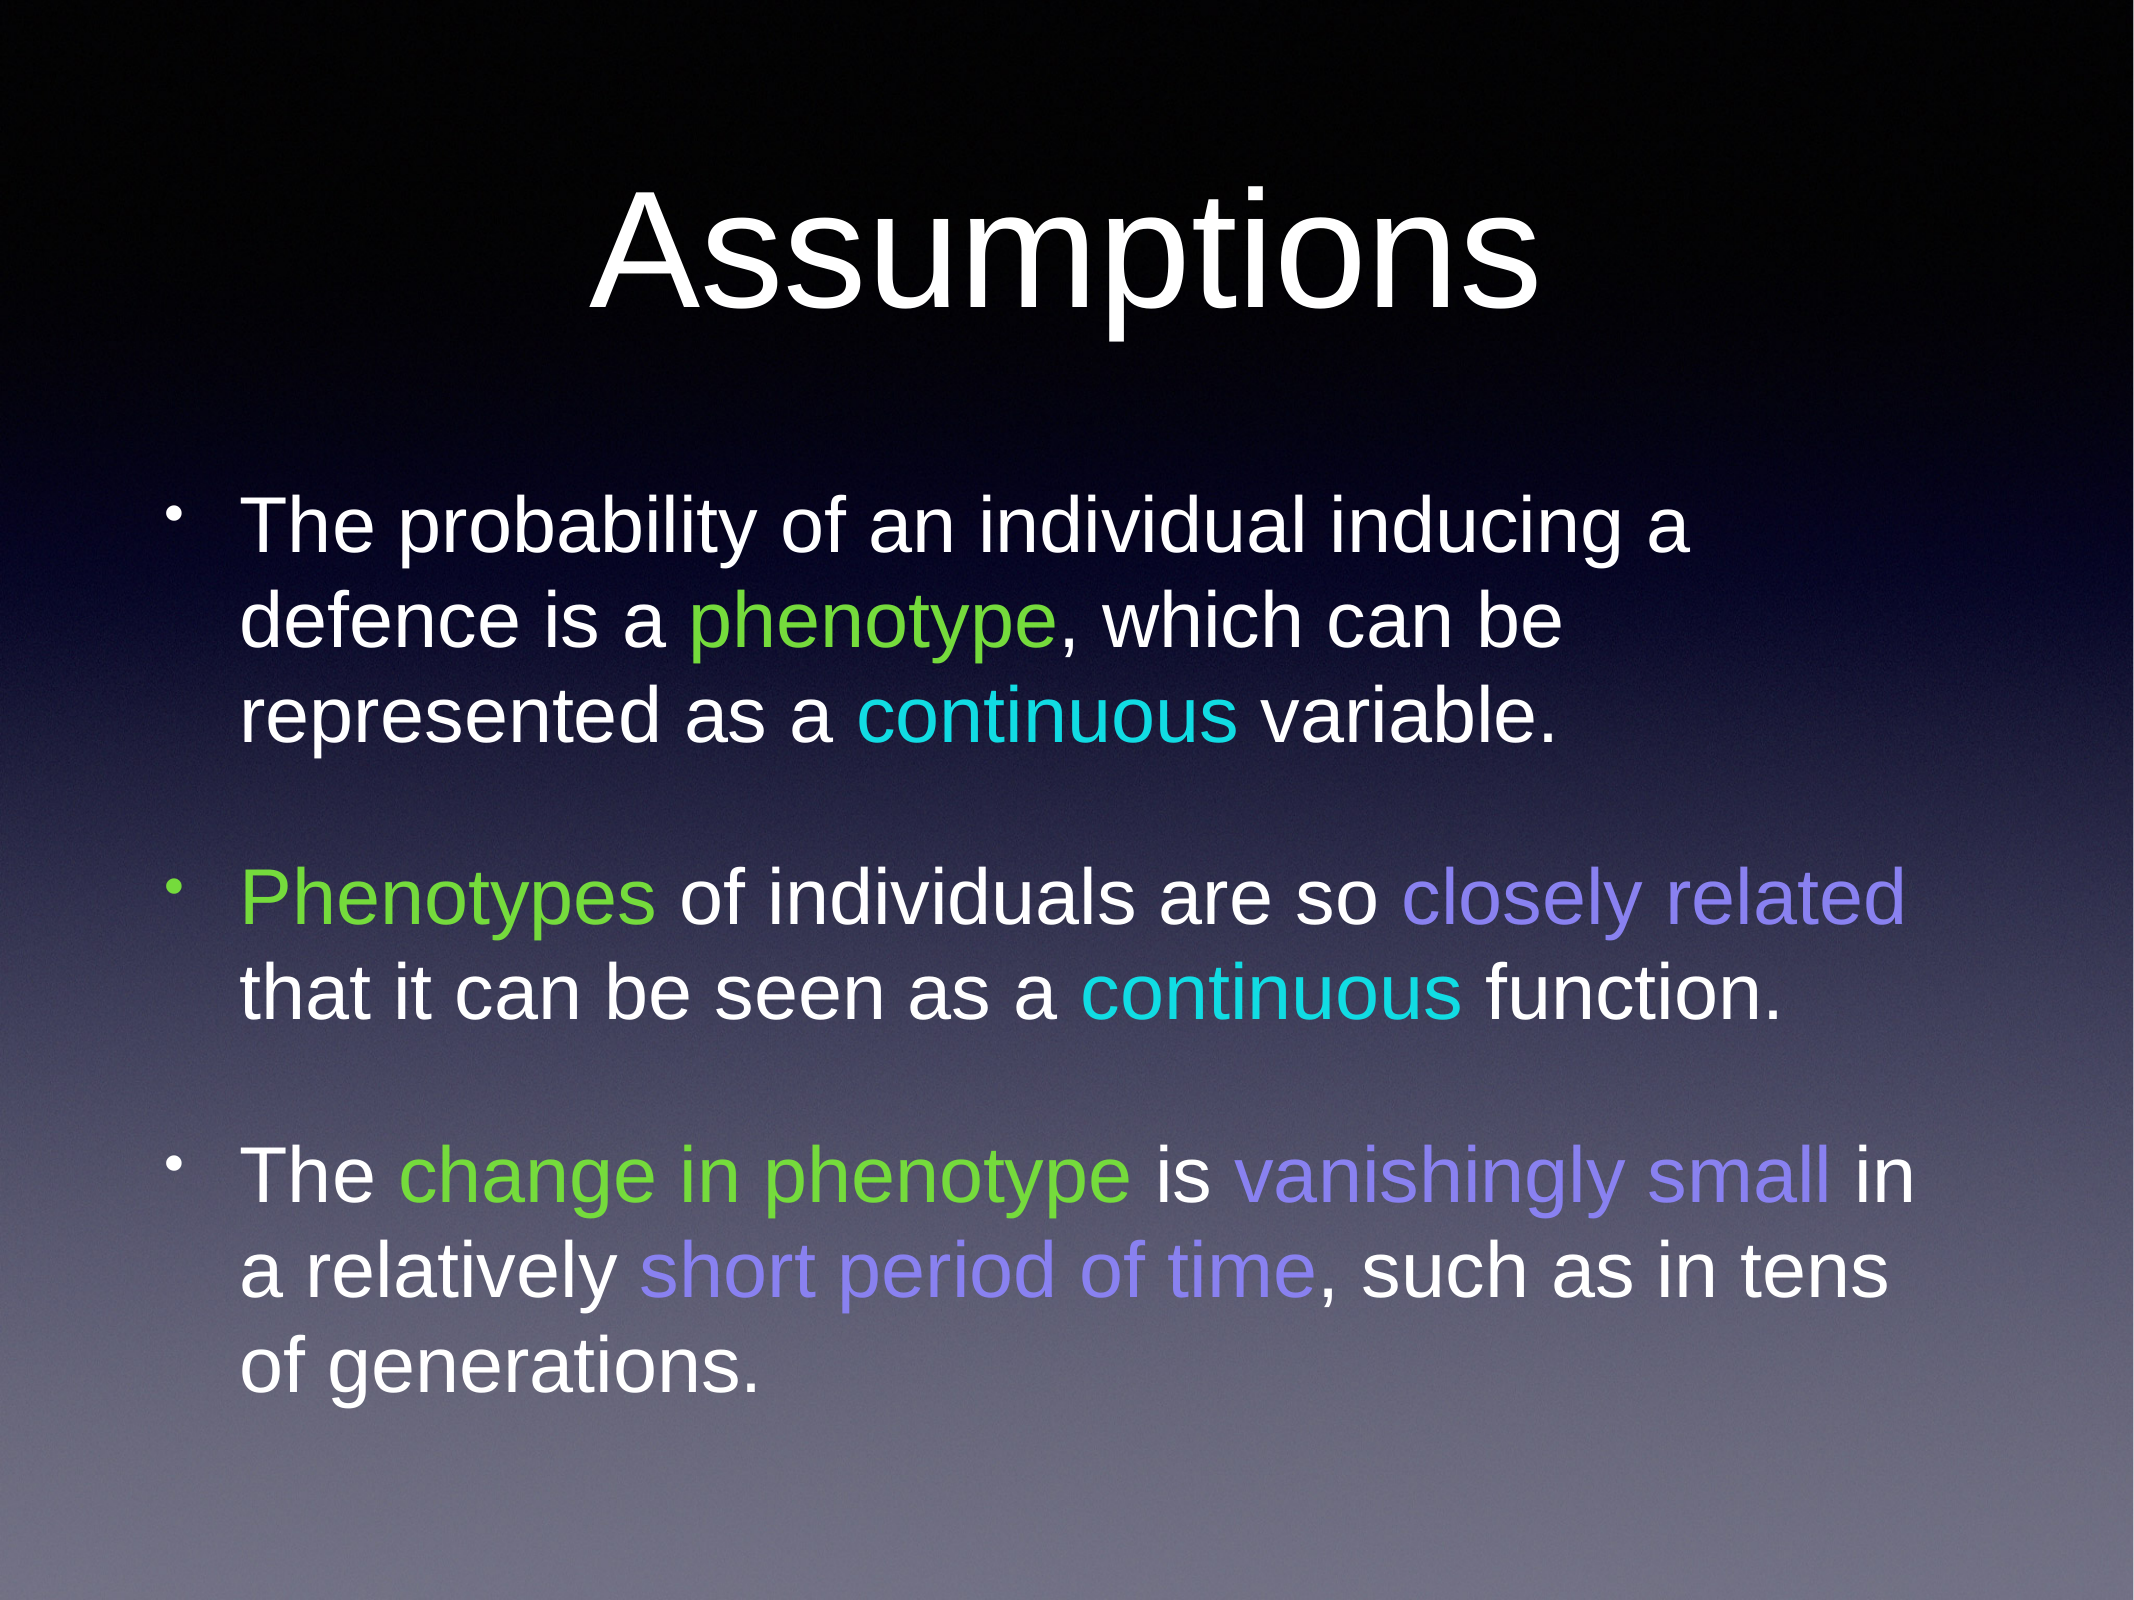

# Assumptions
The probability of an individual inducing a defence is a phenotype, which can be represented as a continuous variable.
Phenotypes of individuals are so closely related that it can be seen as a continuous function.
The change in phenotype is vanishingly small in a relatively short period of time, such as in tens of generations.